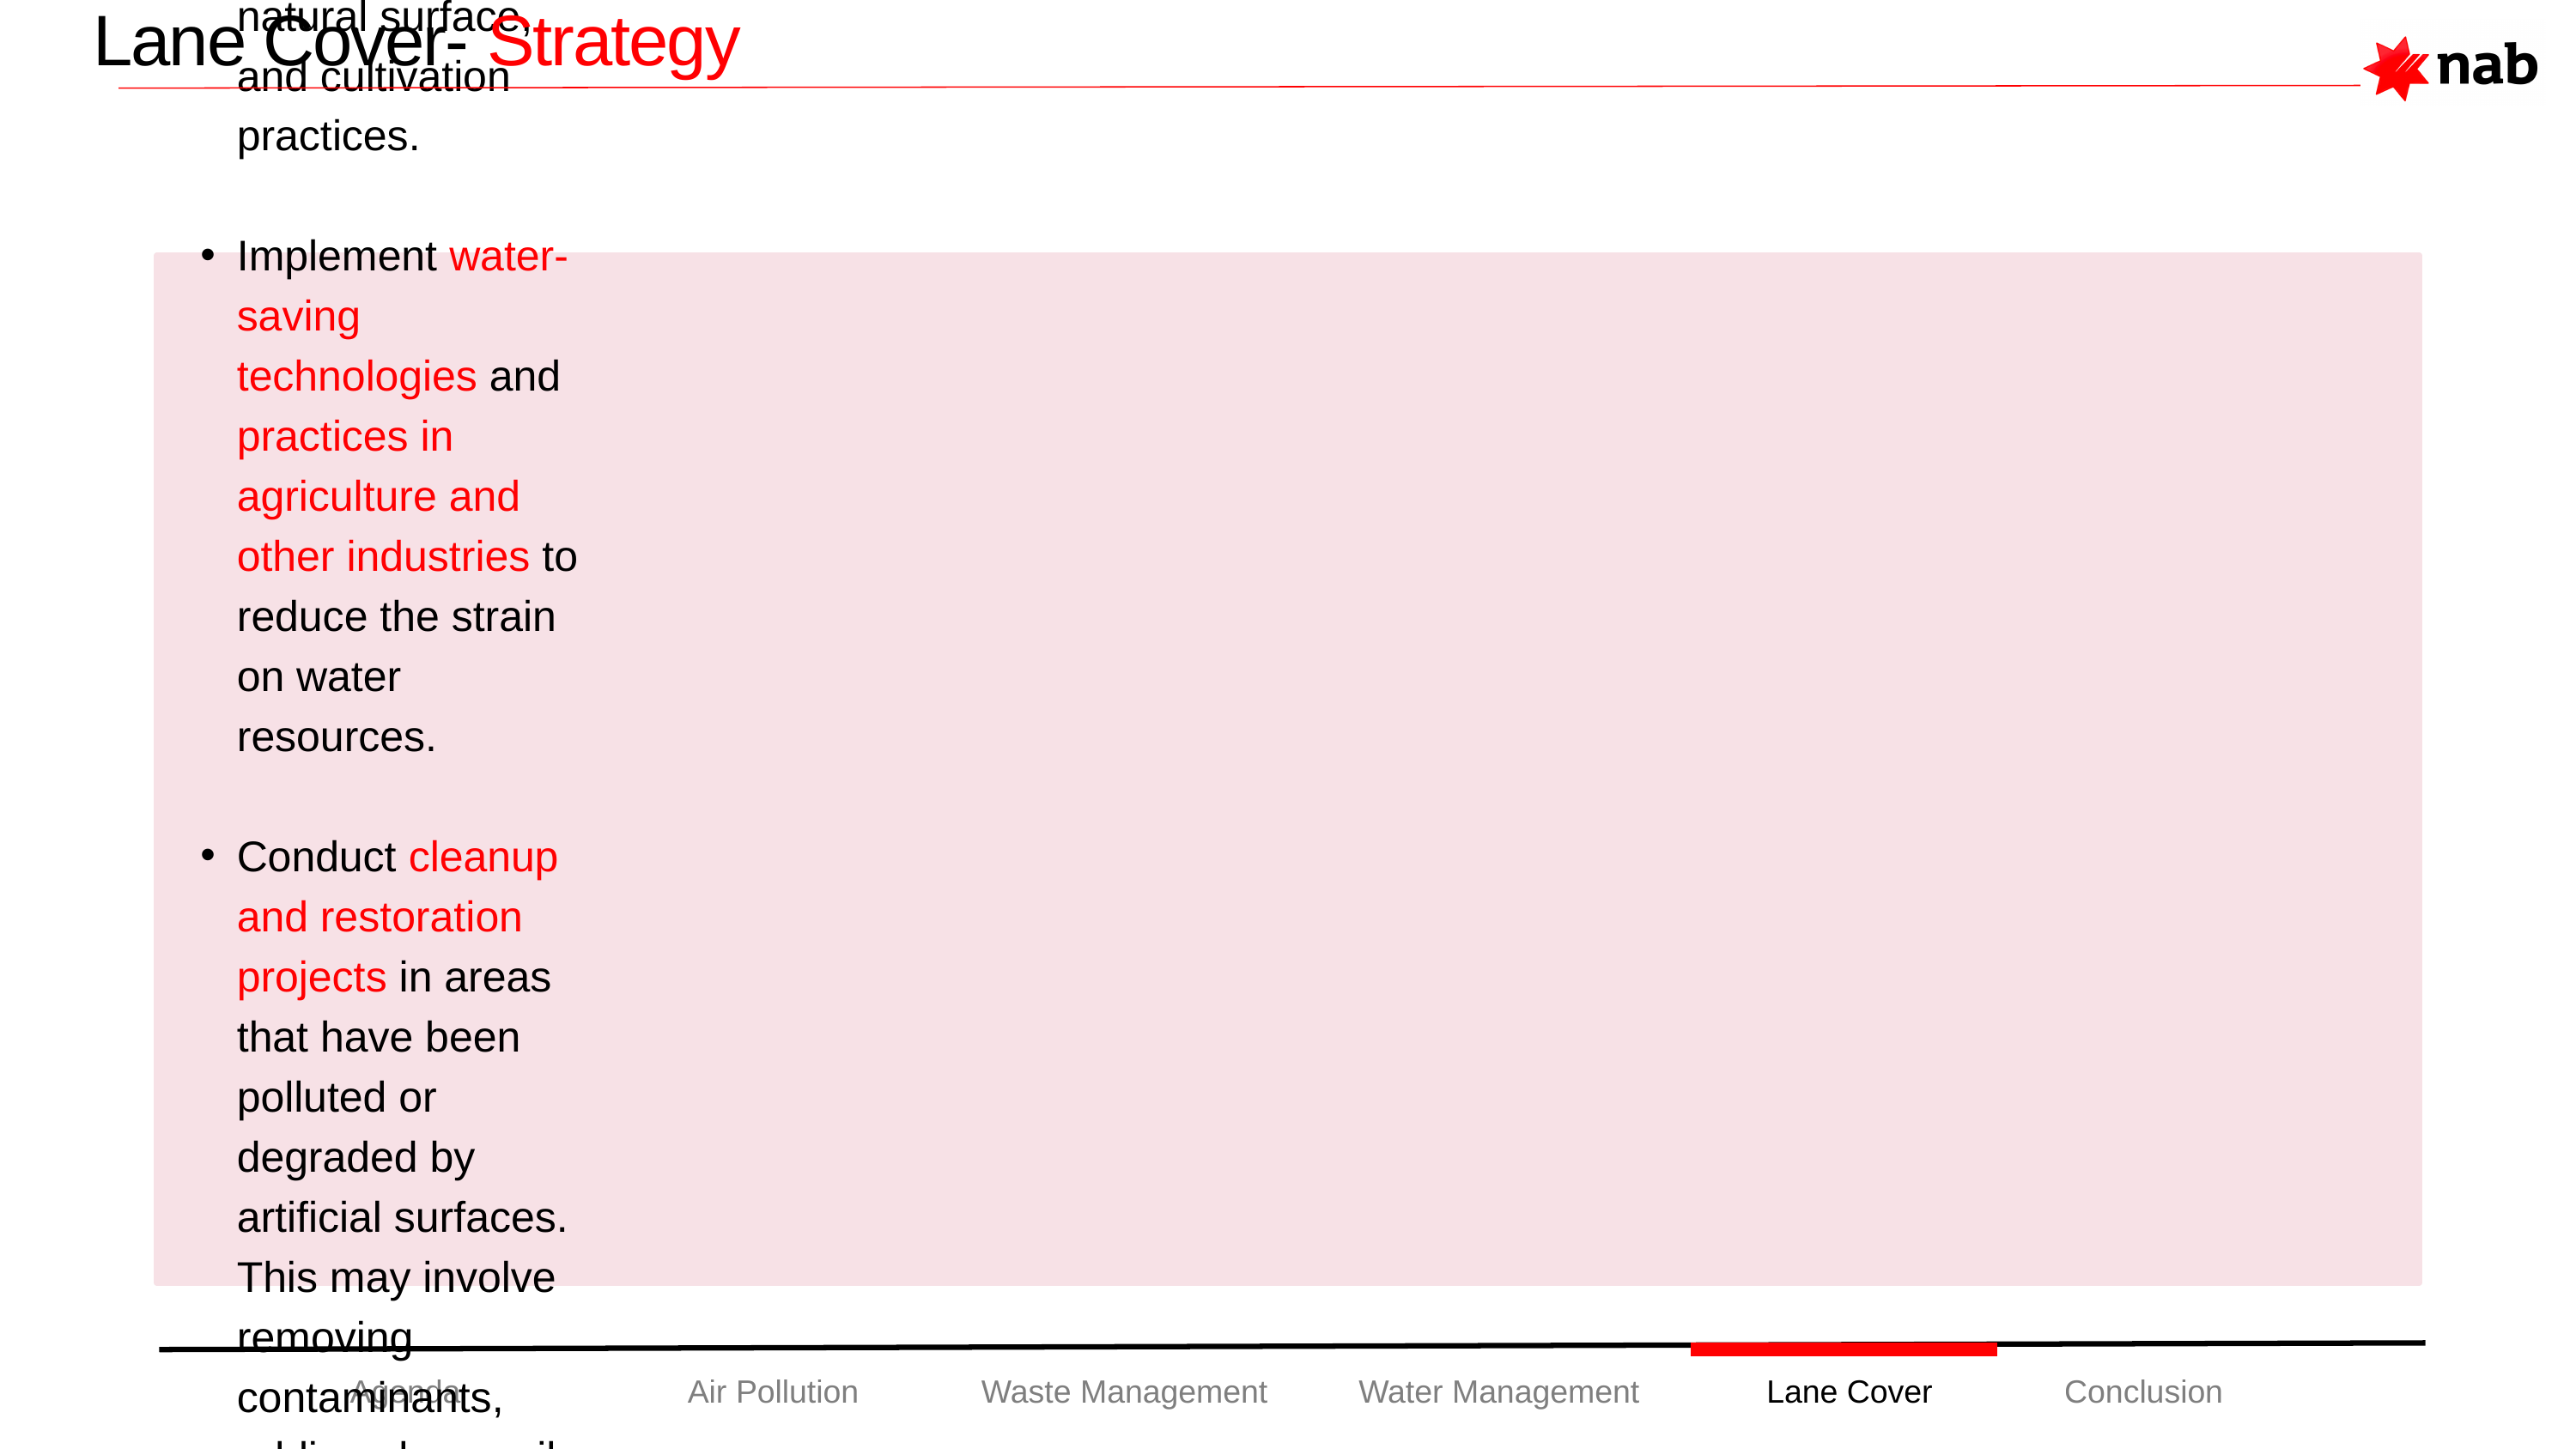

Lane Cover- Strategy

Researching the green materials of artificial surface that is the least likely to impact the environment.

Effective land planning practices, and weigh its pros and cons considerably before executing it.

Implement thorough predictions and management of perennial and non-perennial waters as they are crucial for natural surface, and cultivation practices.

Implement water-saving technologies and practices in agriculture and other industries to reduce the strain on water resources.

Conduct cleanup and restoration projects in areas that have been polluted or degraded by artificial surfaces. This may involve removing contaminants, adding clean soil, and planting native species.

Use non-perennial water bodies for irrigation only during periods of high water availability, ensuring enough water is left to support local ecosystems.

Agenda
Air Pollution
Waste Management
Water Management
Lane Cover
Conclusion